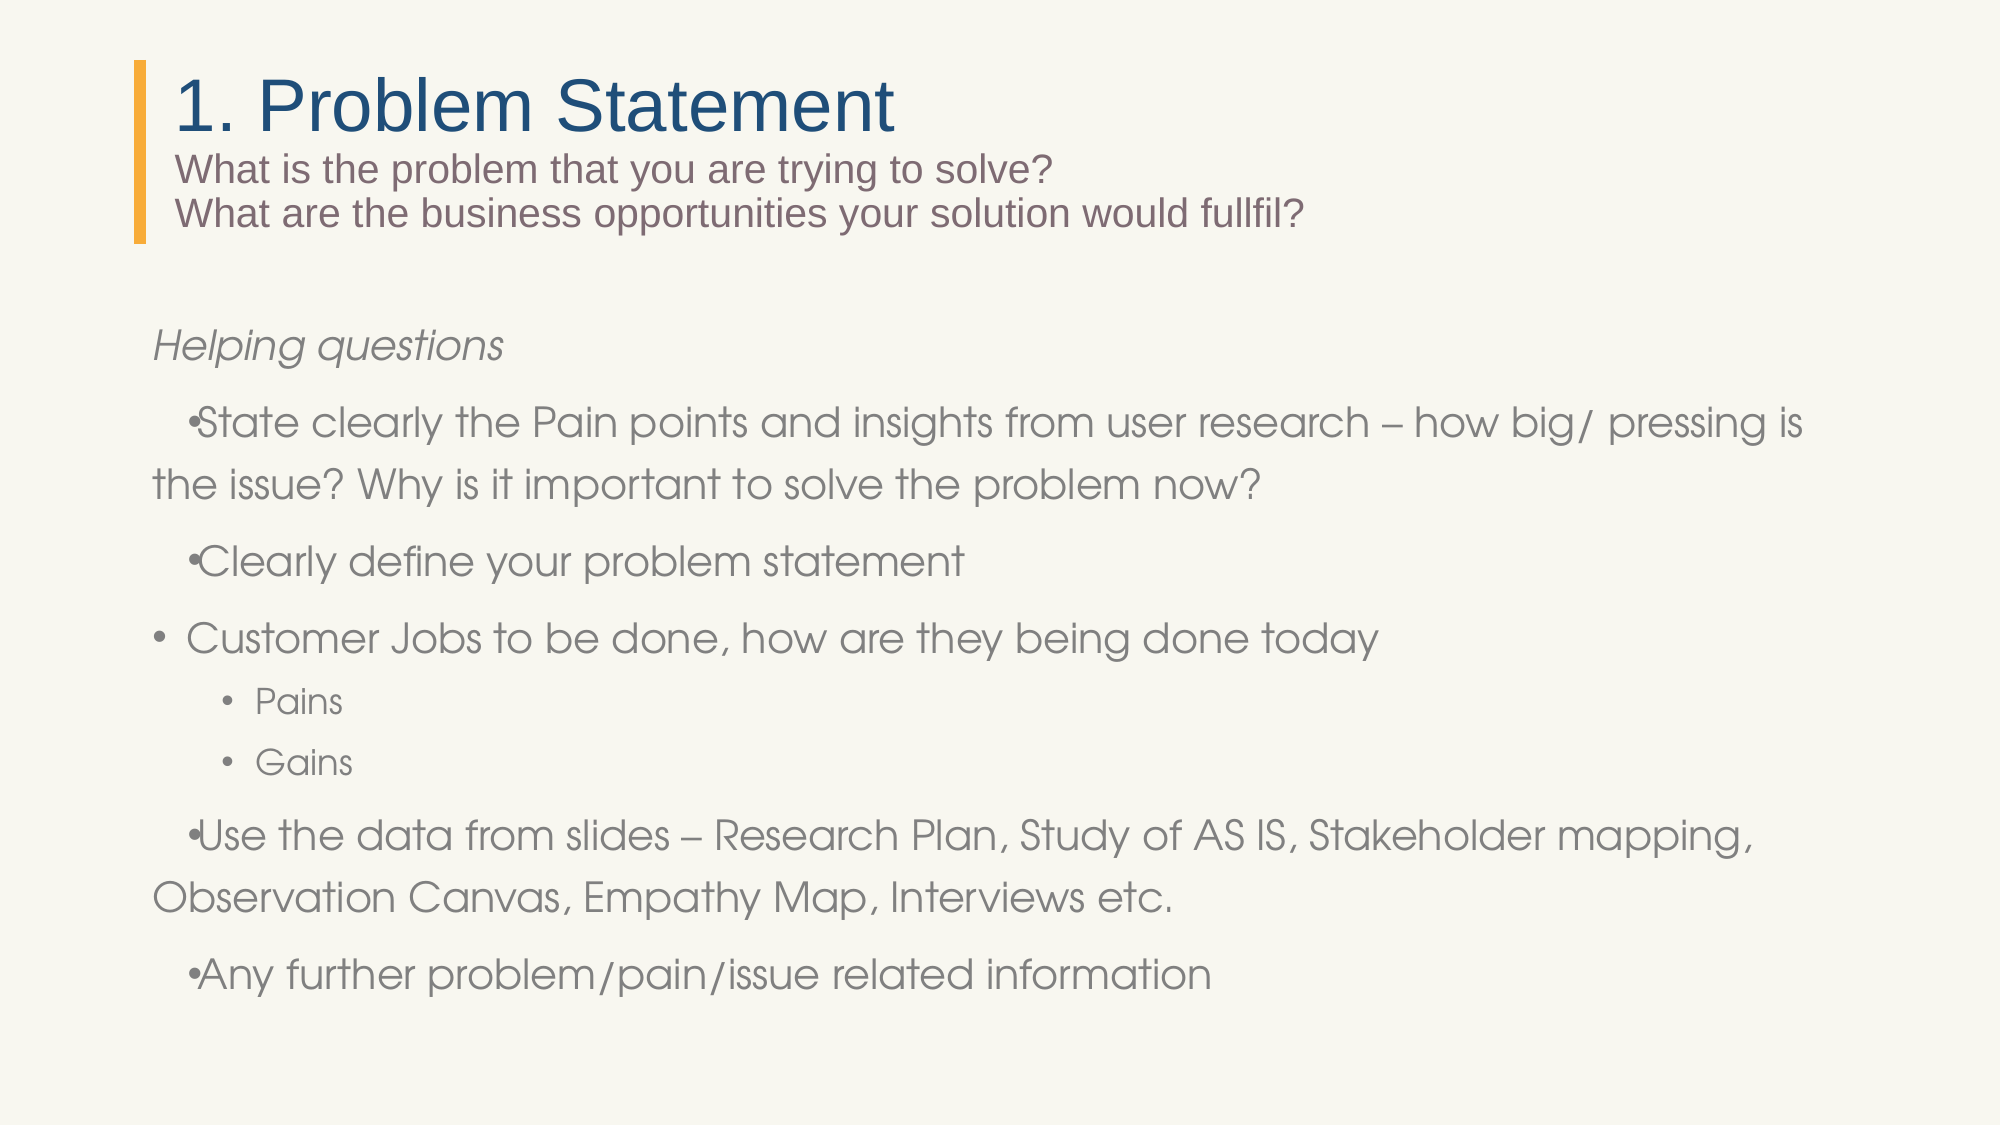

# 1. Problem Statement What is the problem that you are trying to solve? What are the business opportunities your solution would fullfil?
Helping questions
State clearly the Pain points and insights from user research – how big/ pressing is the issue? Why is it important to solve the problem now?
Clearly define your problem statement
Customer Jobs to be done, how are they being done today
Pains
Gains
Use the data from slides – Research Plan, Study of AS IS, Stakeholder mapping, Observation Canvas, Empathy Map, Interviews etc.
Any further problem/pain/issue related information